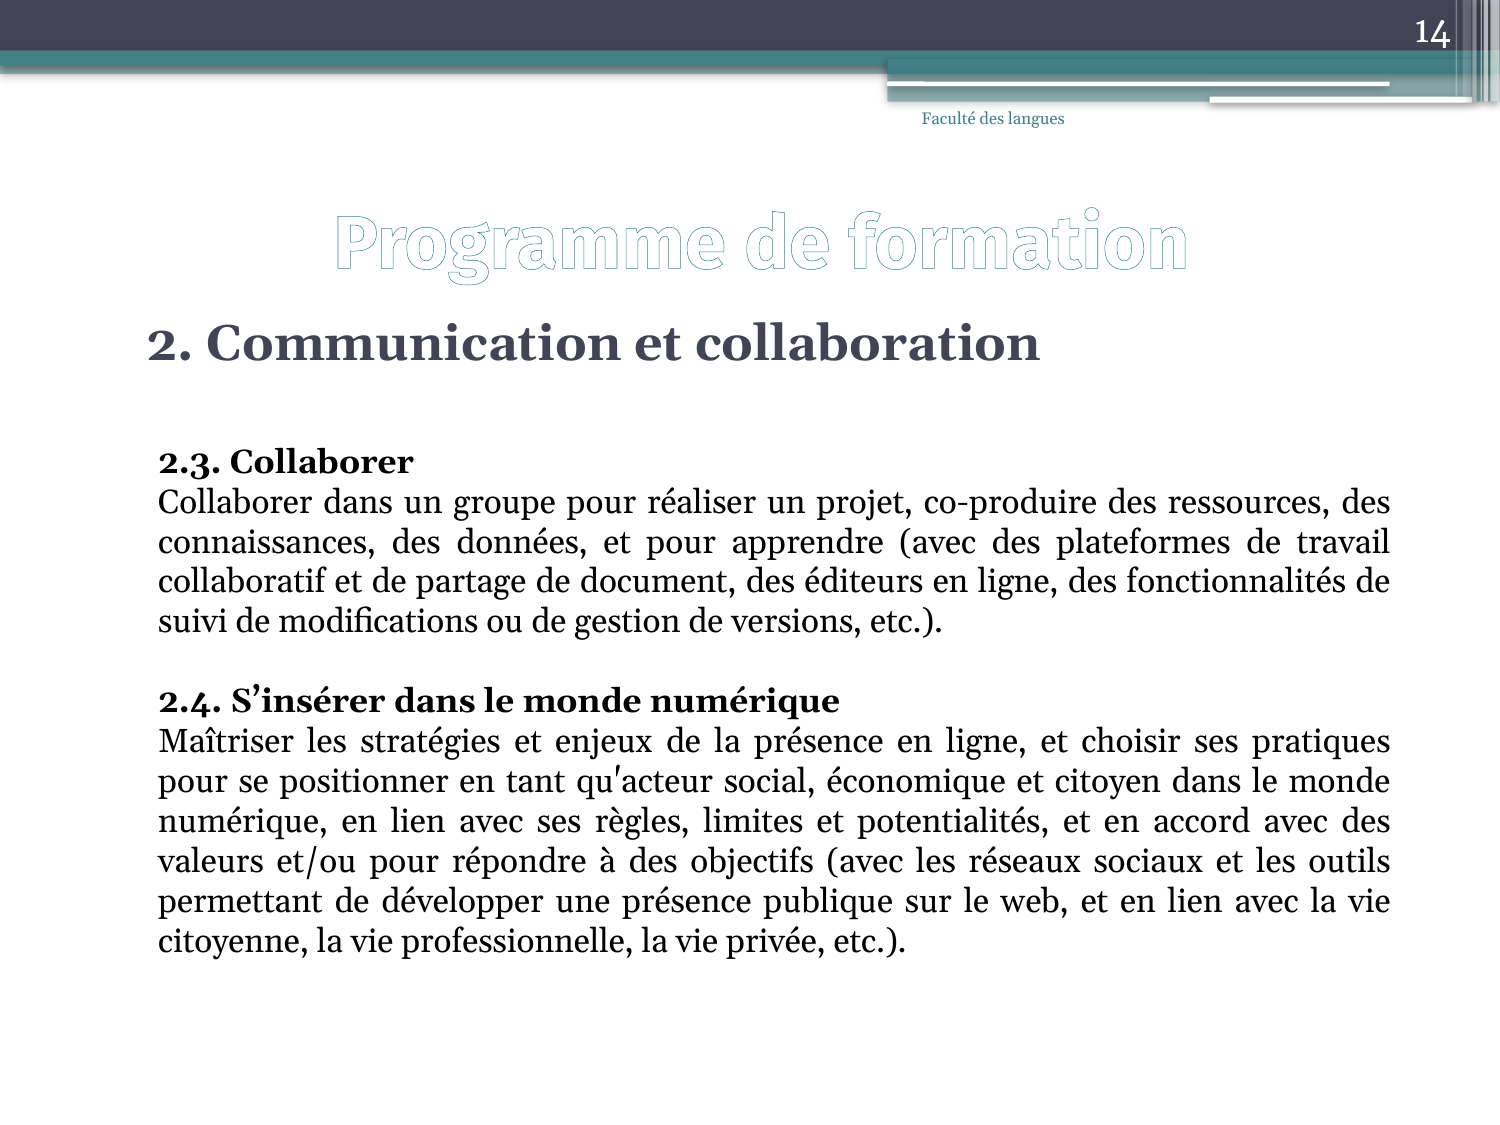

14
Faculté des langues
# Programme de formation
2. Communication et collaboration

2.3. Collaborer
Collaborer dans un groupe pour réaliser un projet, co-produire des ressources, des connaissances, des données, et pour apprendre (avec des plateformes de travail collaboratif et de partage de document, des éditeurs en ligne, des fonctionnalités de suivi de modifications ou de gestion de versions, etc.).

2.4. S’insérer dans le monde numérique
Maîtriser les stratégies et enjeux de la présence en ligne, et choisir ses pratiques pour se positionner en tant qu'acteur social, économique et citoyen dans le monde numérique, en lien avec ses règles, limites et potentialités, et en accord avec des valeurs et/ou pour répondre à des objectifs (avec les réseaux sociaux et les outils permettant de développer une présence publique sur le web, et en lien avec la vie citoyenne, la vie professionnelle, la vie privée, etc.).